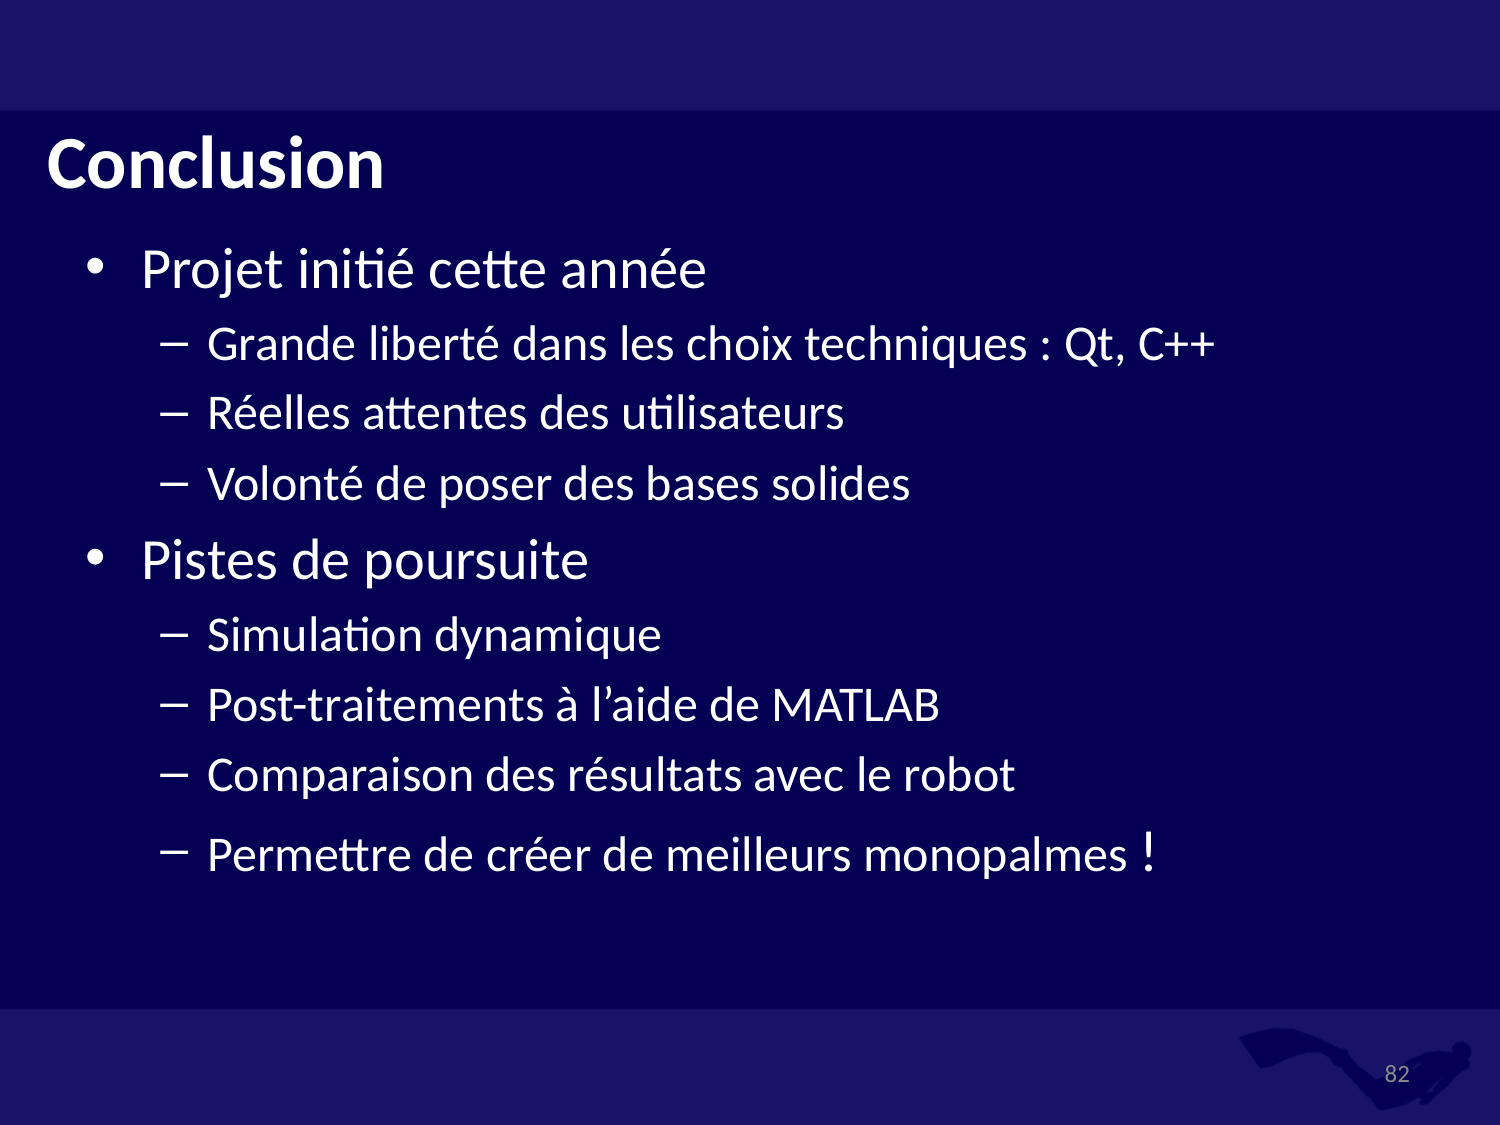

Conclusion
Projet initié cette année
Grande liberté dans les choix techniques : Qt, C++
Réelles attentes des utilisateurs
Volonté de poser des bases solides
Pistes de poursuite
Simulation dynamique
Post-traitements à l’aide de MATLAB
Comparaison des résultats avec le robot
Permettre de créer de meilleurs monopalmes !
82